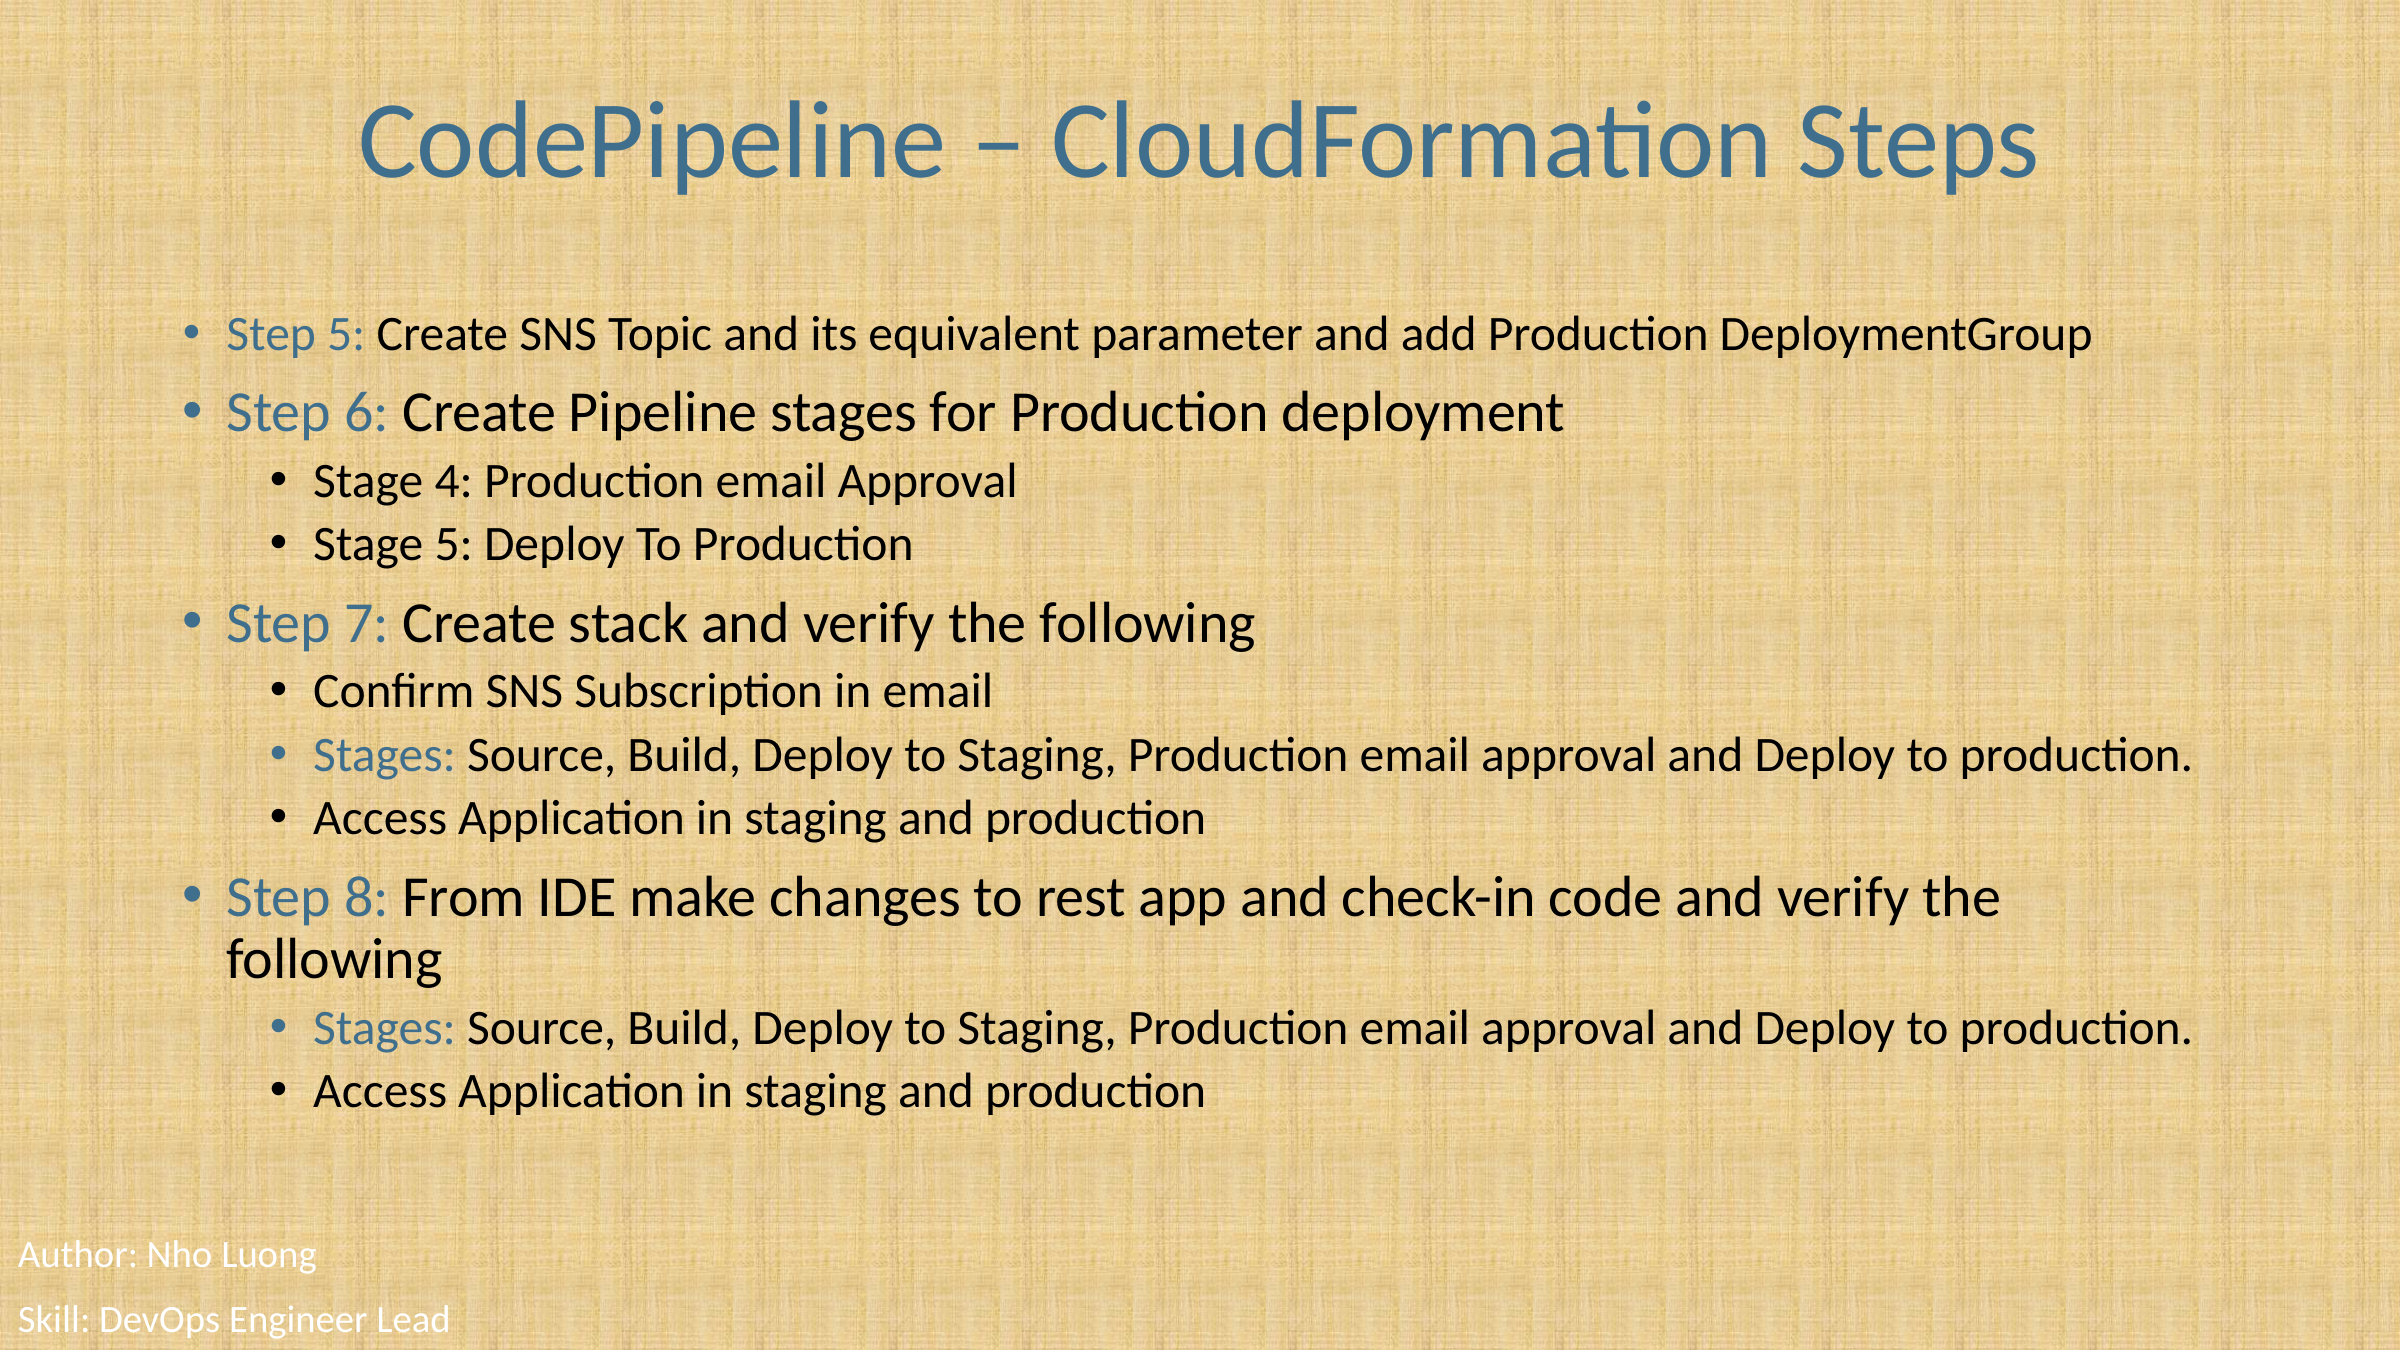

# CodePipeline – CloudFormation Steps
Step 5: Create SNS Topic and its equivalent parameter and add Production DeploymentGroup
Step 6: Create Pipeline stages for Production deployment
Stage 4: Production email Approval
Stage 5: Deploy To Production
Step 7: Create stack and verify the following
Confirm SNS Subscription in email
Stages: Source, Build, Deploy to Staging, Production email approval and Deploy to production.
Access Application in staging and production
Step 8: From IDE make changes to rest app and check-in code and verify the following
Stages: Source, Build, Deploy to Staging, Production email approval and Deploy to production.
Access Application in staging and production

Author: Nho Luong
Skill: DevOps Engineer Lead